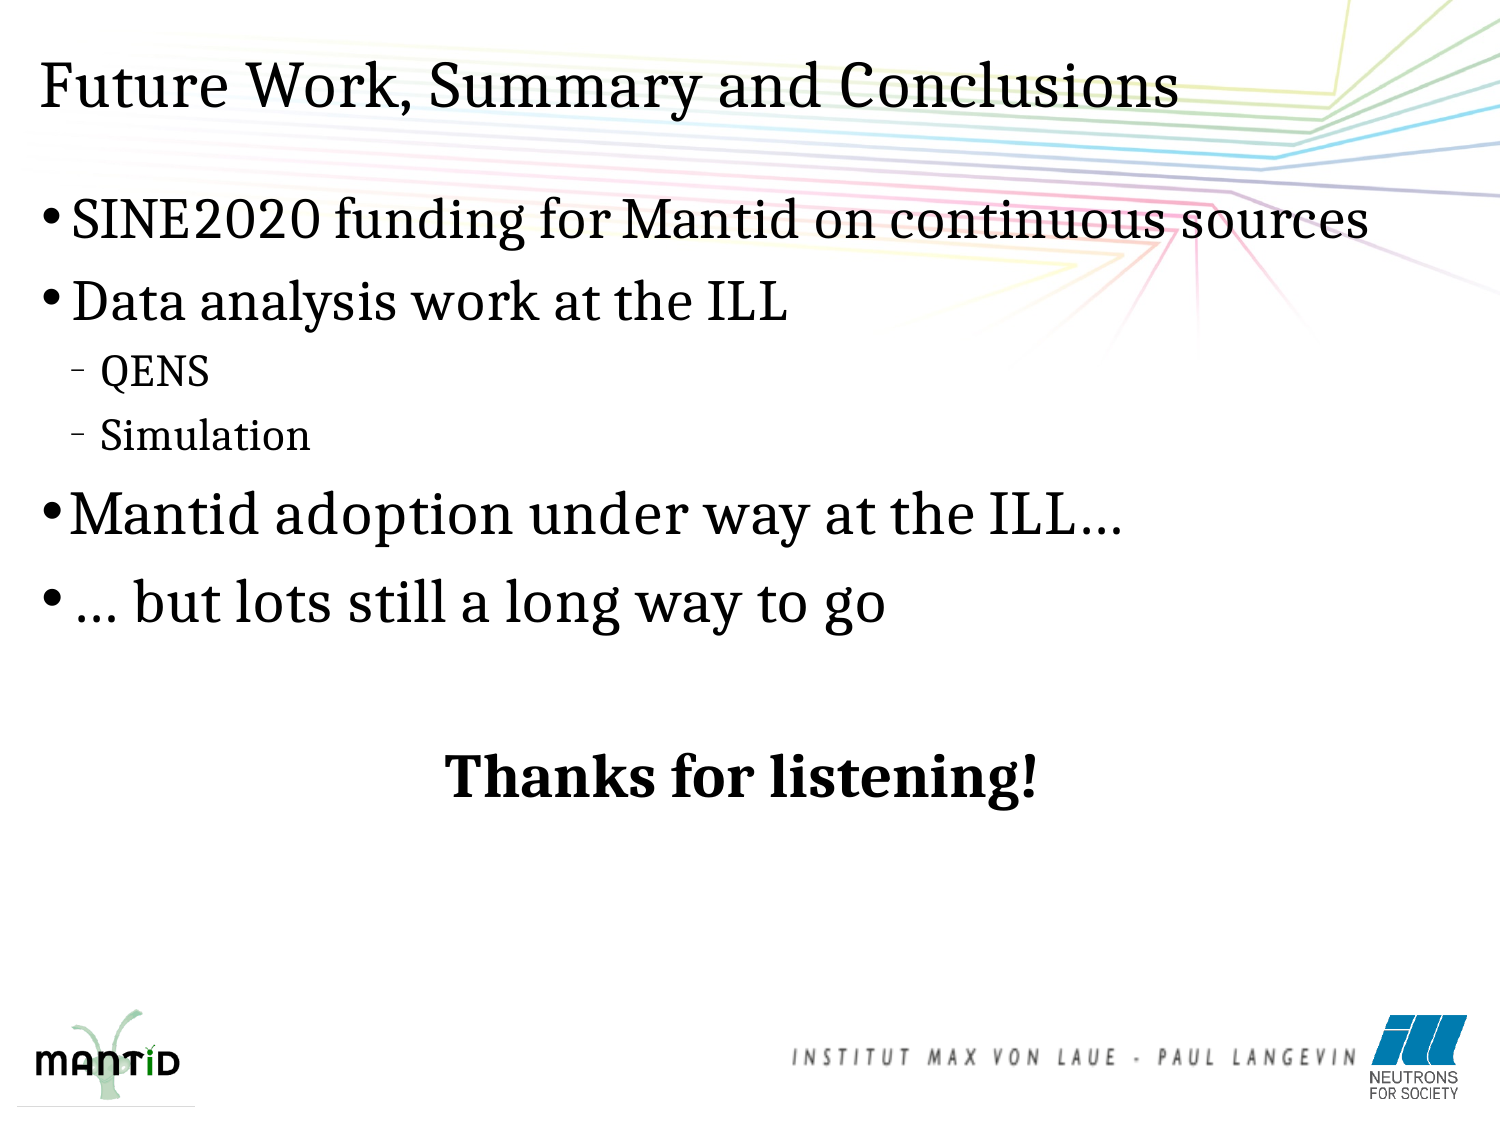

Future Work, Summary and Conclusions
SINE2020 funding for Mantid on continuous sources
Data analysis work at the ILL
QENS
Simulation
Mantid adoption under way at the ILL…
… but lots still a long way to go

Thanks for listening!